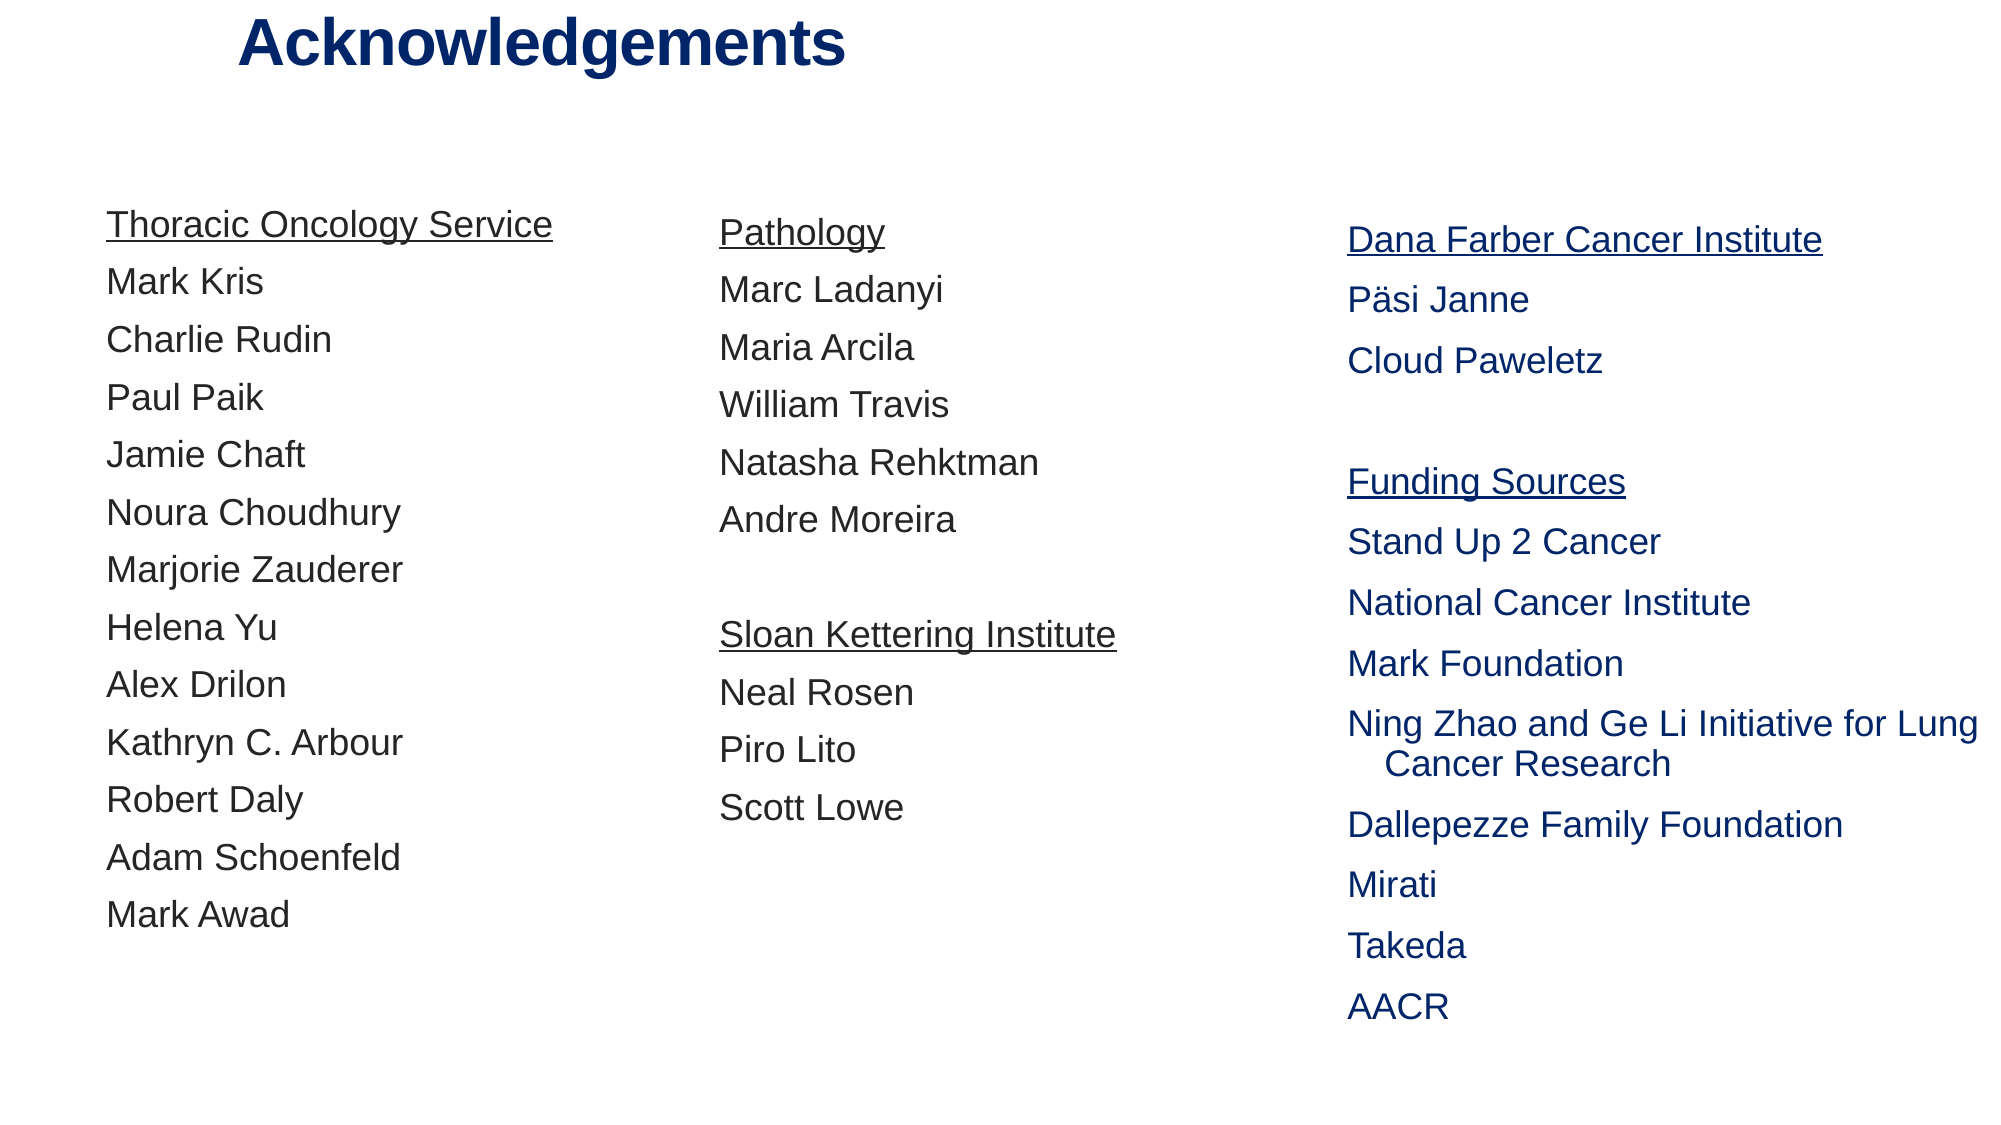

# Acknowledgements
Thoracic Oncology Service
Mark Kris
Charlie Rudin
Paul Paik
Jamie Chaft
Noura Choudhury
Marjorie Zauderer
Helena Yu
Alex Drilon
Kathryn C. Arbour
Robert Daly
Adam Schoenfeld
Mark Awad

Pathology
Marc Ladanyi
Maria Arcila
William Travis
Natasha Rehktman
Andre Moreira

Sloan Kettering Institute
Neal Rosen
Piro Lito
Scott Lowe
Dana Farber Cancer Institute
Päsi Janne
Cloud Paweletz

Funding Sources
Stand Up 2 Cancer
National Cancer Institute
Mark Foundation
Ning Zhao and Ge Li Initiative for Lung Cancer Research
Dallepezze Family Foundation
Mirati
Takeda
AACR